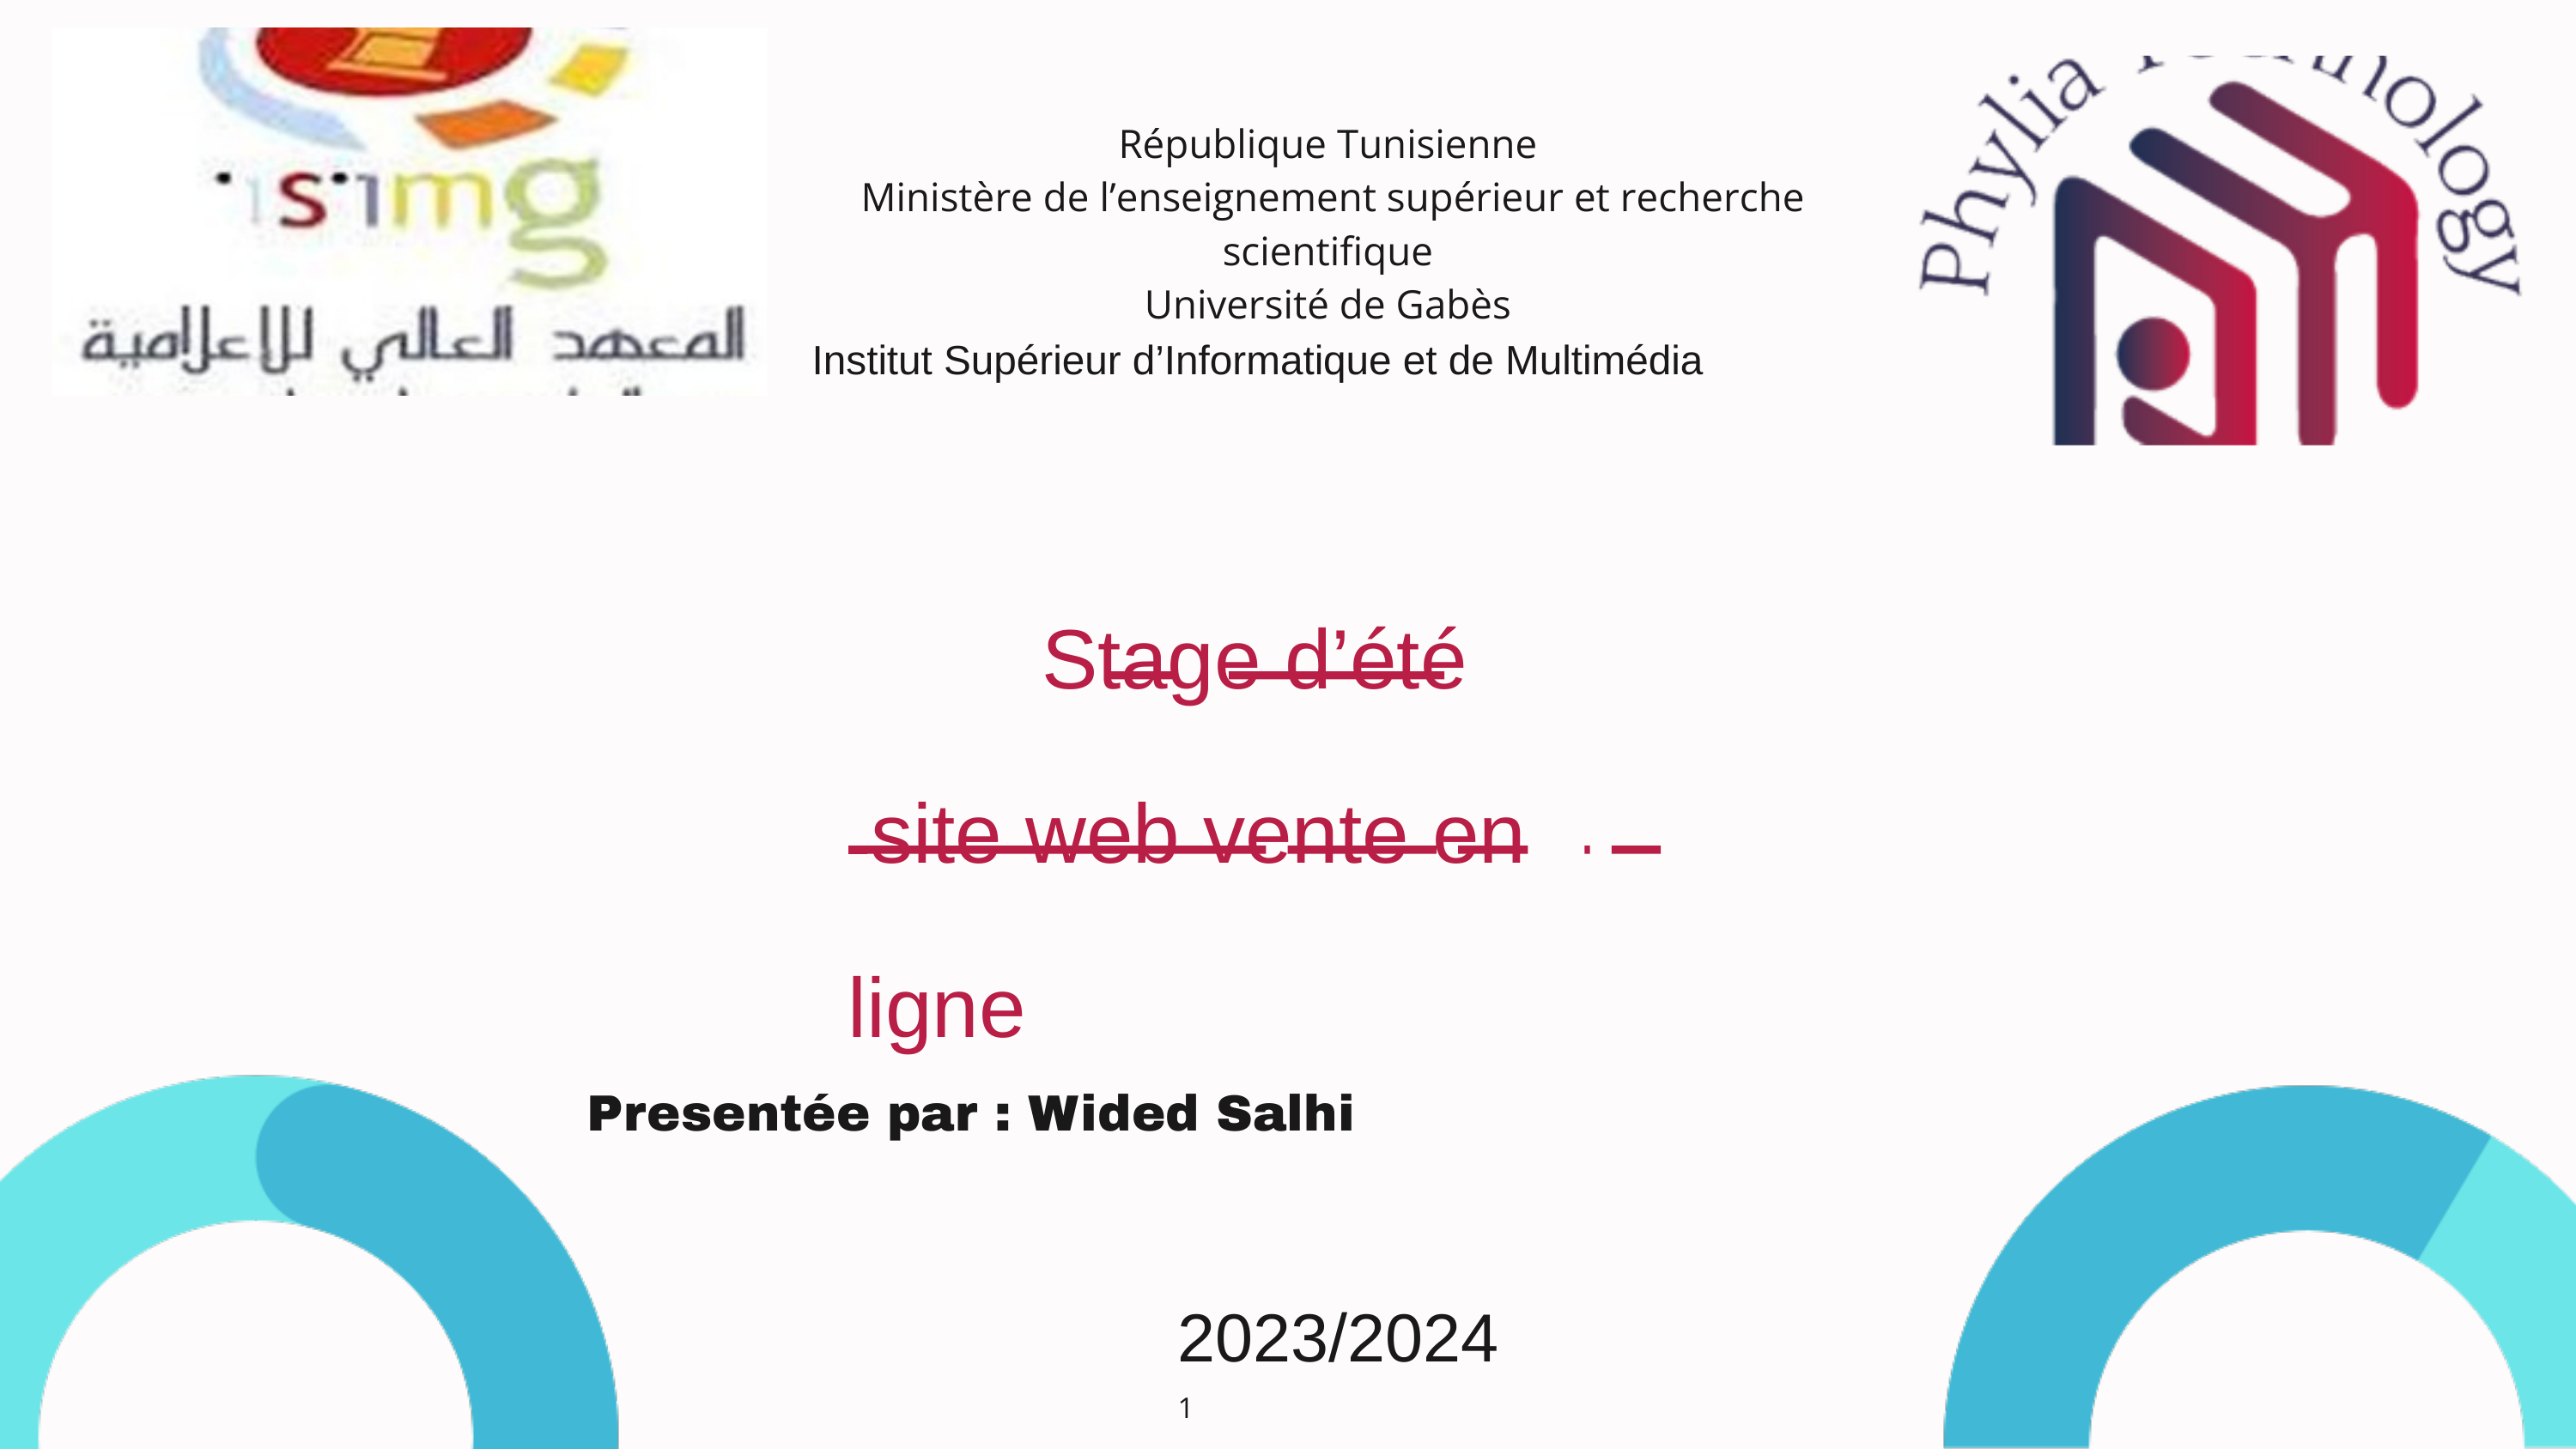

République Tunisienne
Ministère de l’enseignement supérieur et recherche scientifique
Université de Gabès
Institut Supérieur d’Informatique et de Multimédia
Stage d’été
 site web vente en ligne

Presentée par : Wided Salhi

2023/2024
1